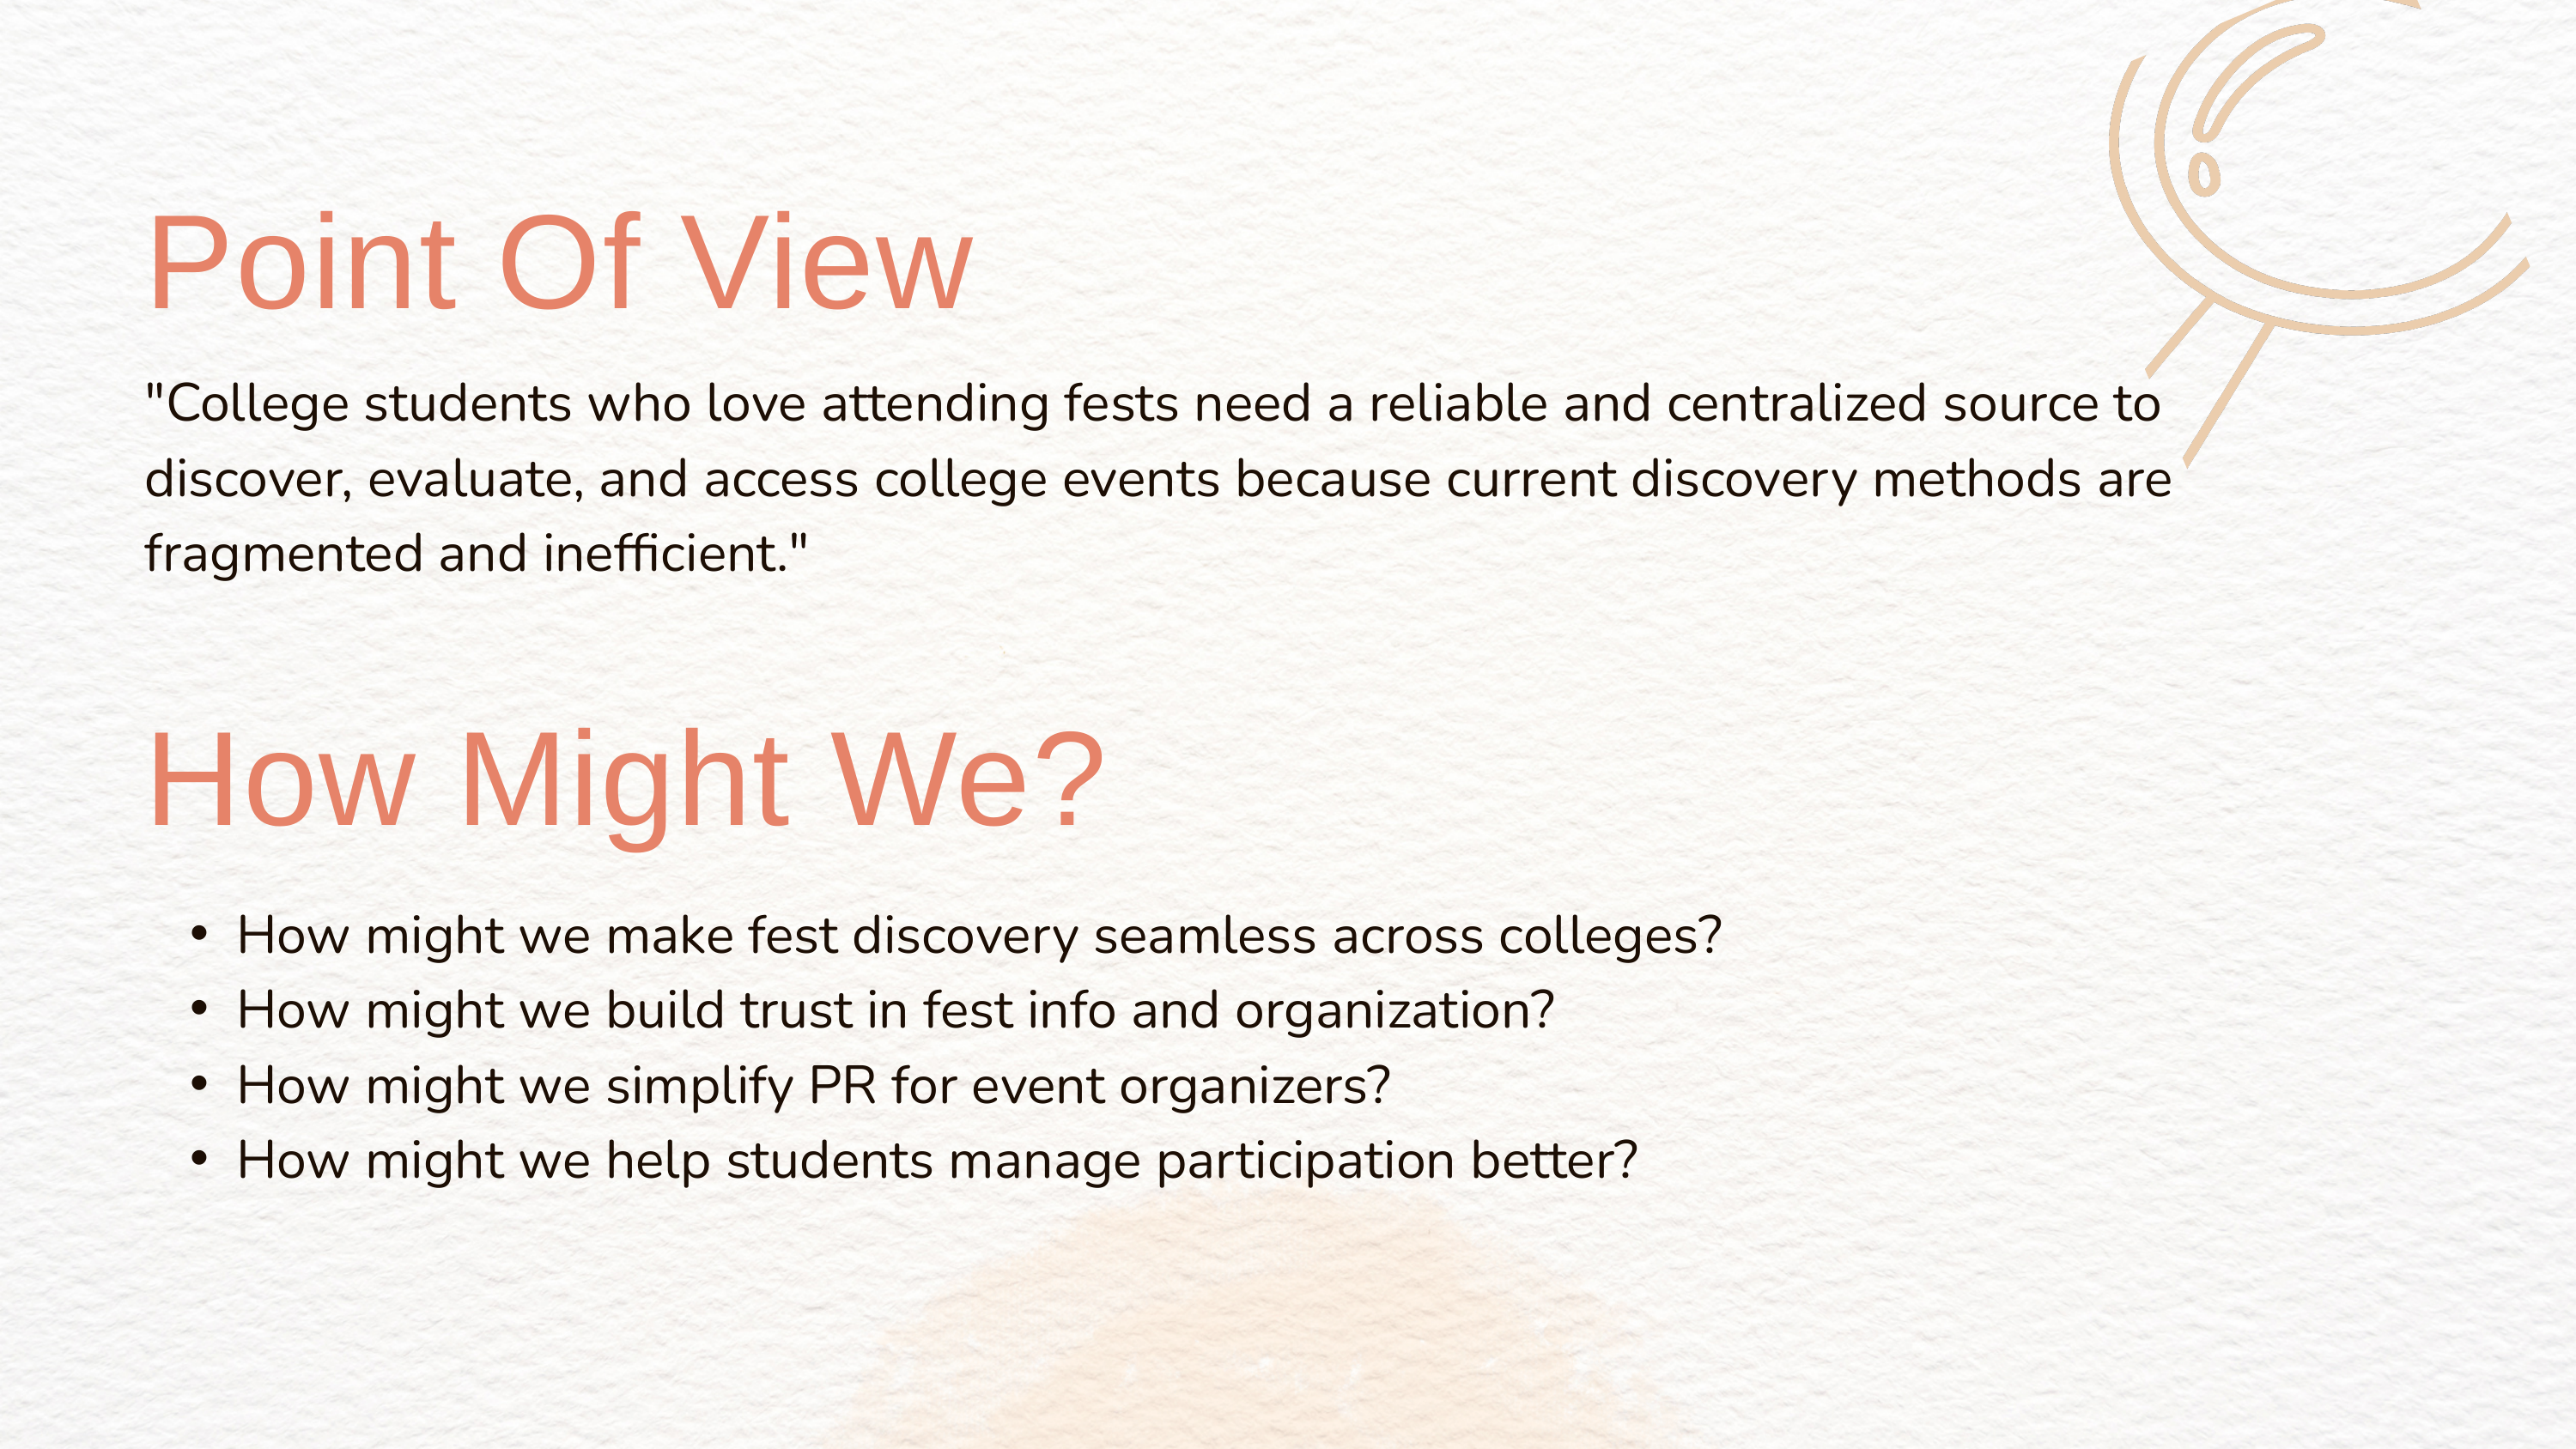

Point Of View
"College students who love attending fests need a reliable and centralized source to discover, evaluate, and access college events because current discovery methods are fragmented and inefficient."
How Might We?
How might we make fest discovery seamless across colleges?
How might we build trust in fest info and organization?
How might we simplify PR for event organizers?
How might we help students manage participation better?